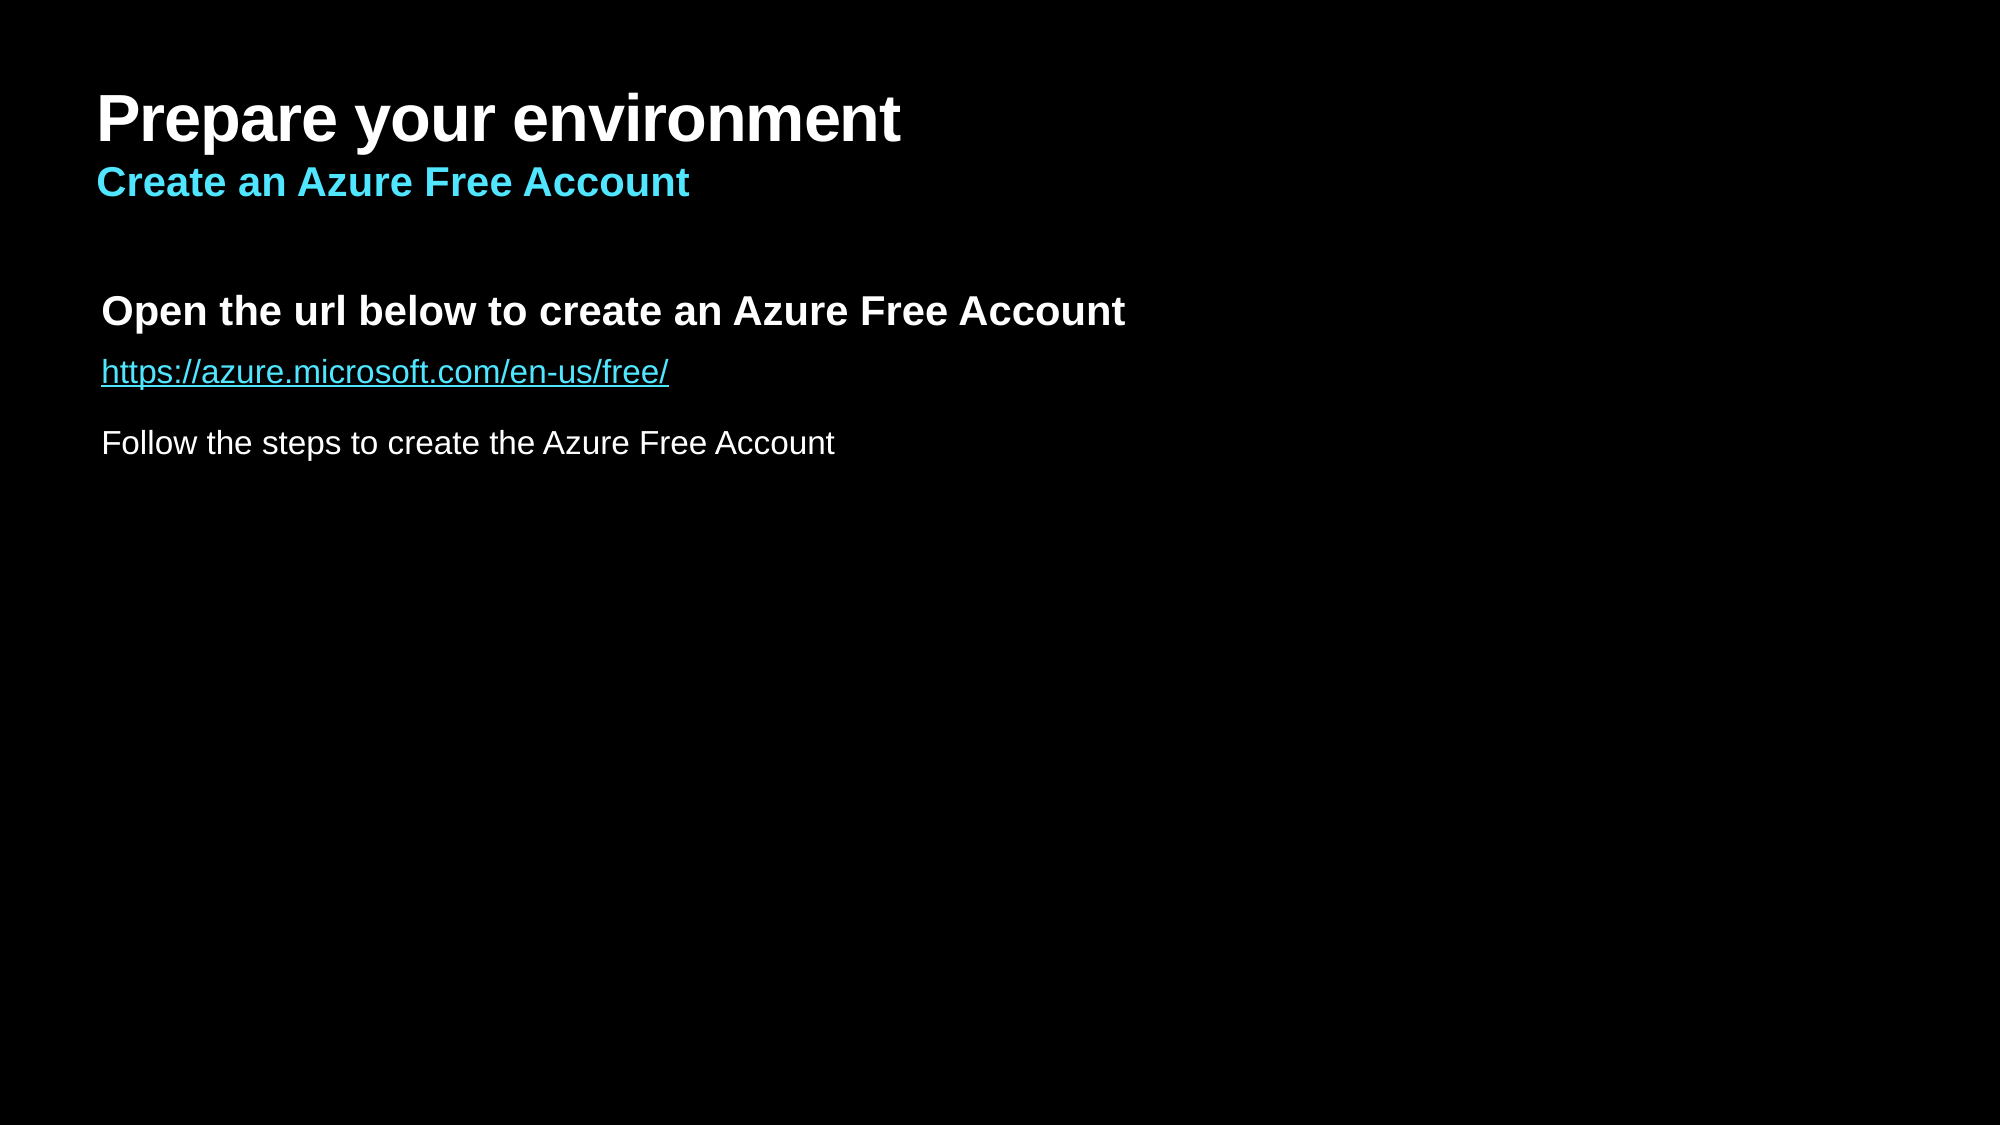

# Prepare your environment Create an Azure Free Account
Open the url below to create an Azure Free Account
https://azure.microsoft.com/en-us/free/
Follow the steps to create the Azure Free Account